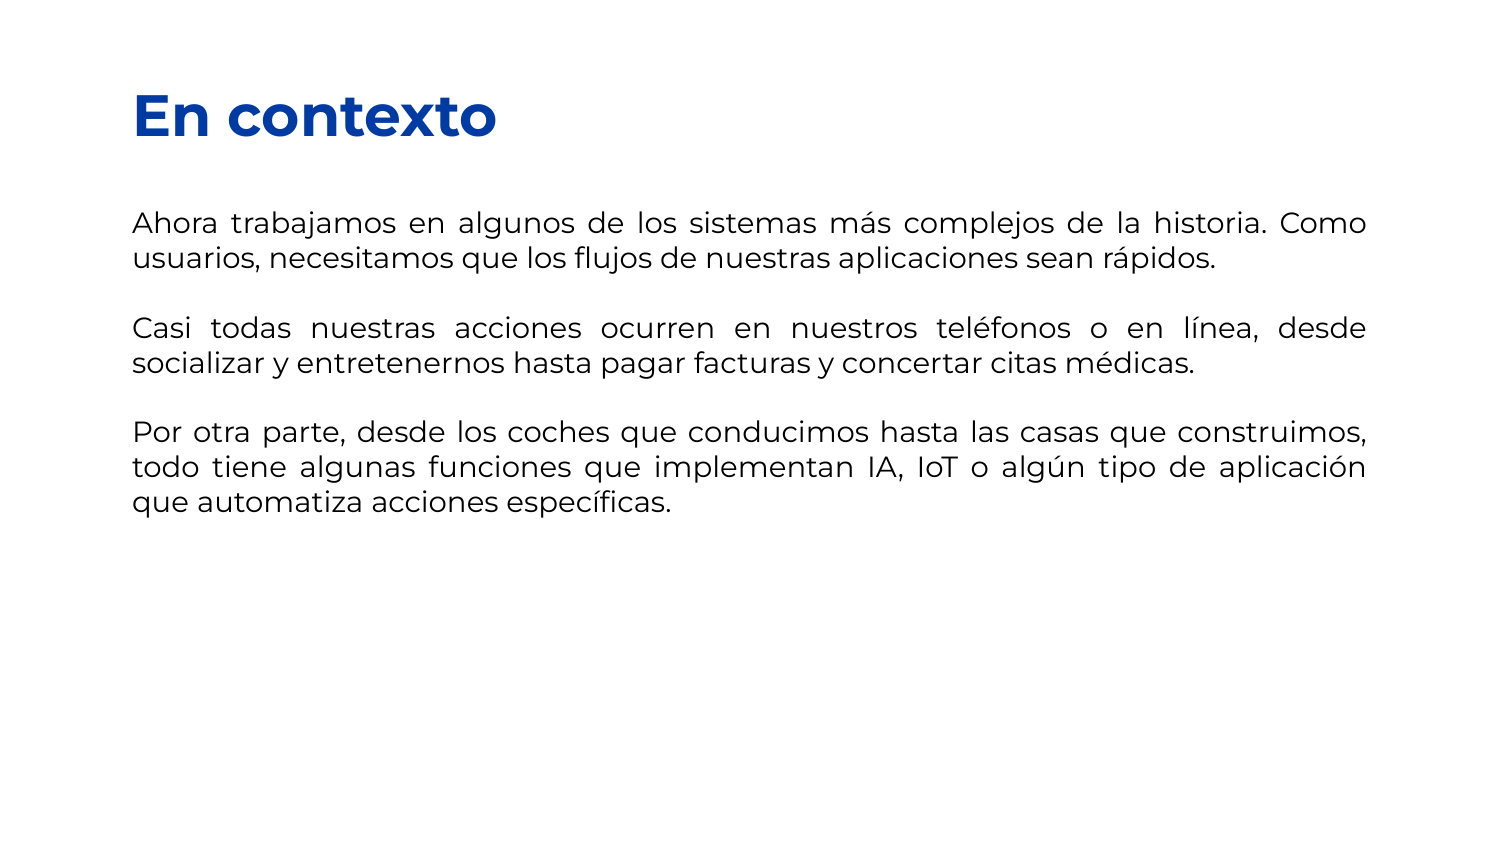

# En contexto
Ahora trabajamos en algunos de los sistemas más complejos de la historia. Como usuarios, necesitamos que los flujos de nuestras aplicaciones sean rápidos.

Casi todas nuestras acciones ocurren en nuestros teléfonos o en línea, desde socializar y entretenernos hasta pagar facturas y concertar citas médicas.

Por otra parte, desde los coches que conducimos hasta las casas que construimos, todo tiene algunas funciones que implementan IA, IoT o algún tipo de aplicación que automatiza acciones específicas.